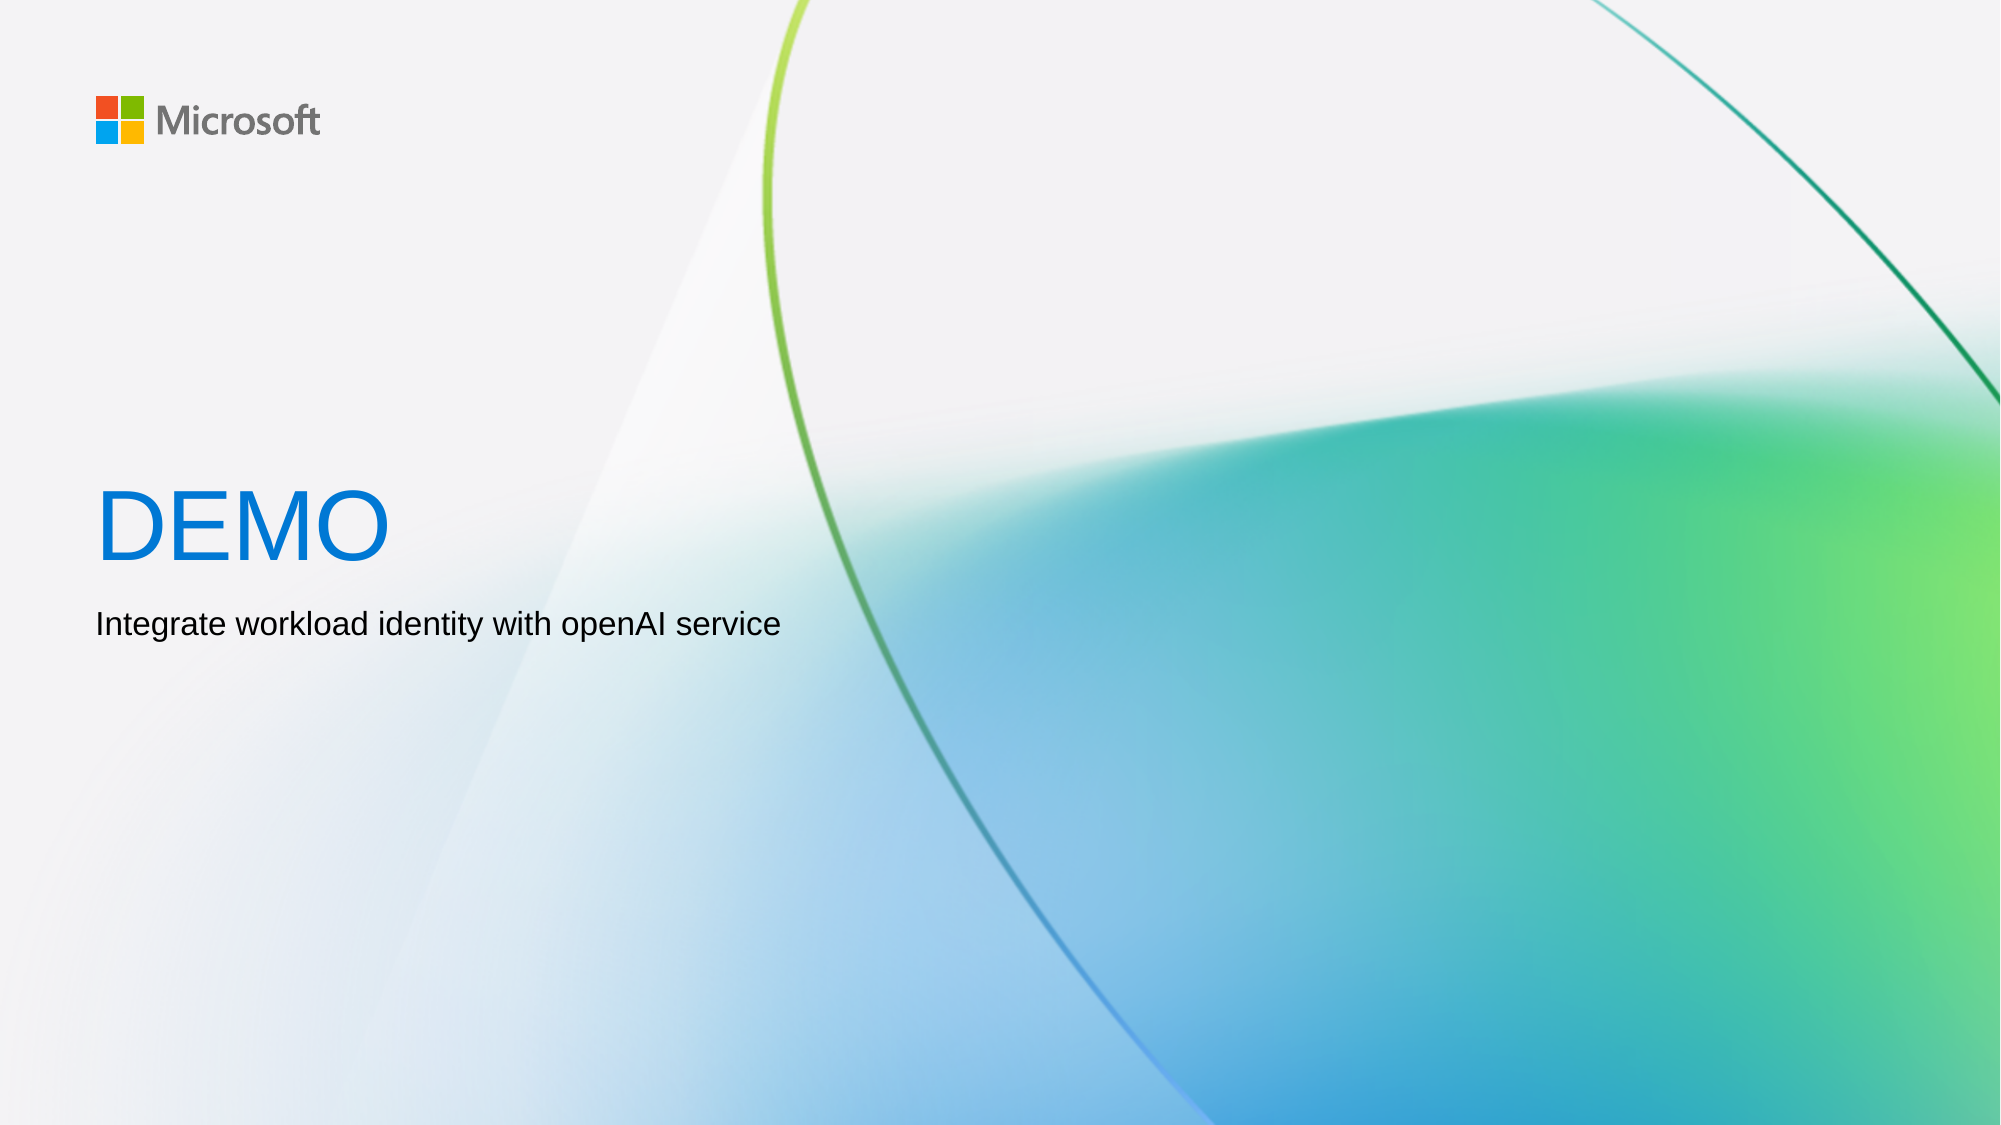

# DEMO
Integrate workload identity with openAI service